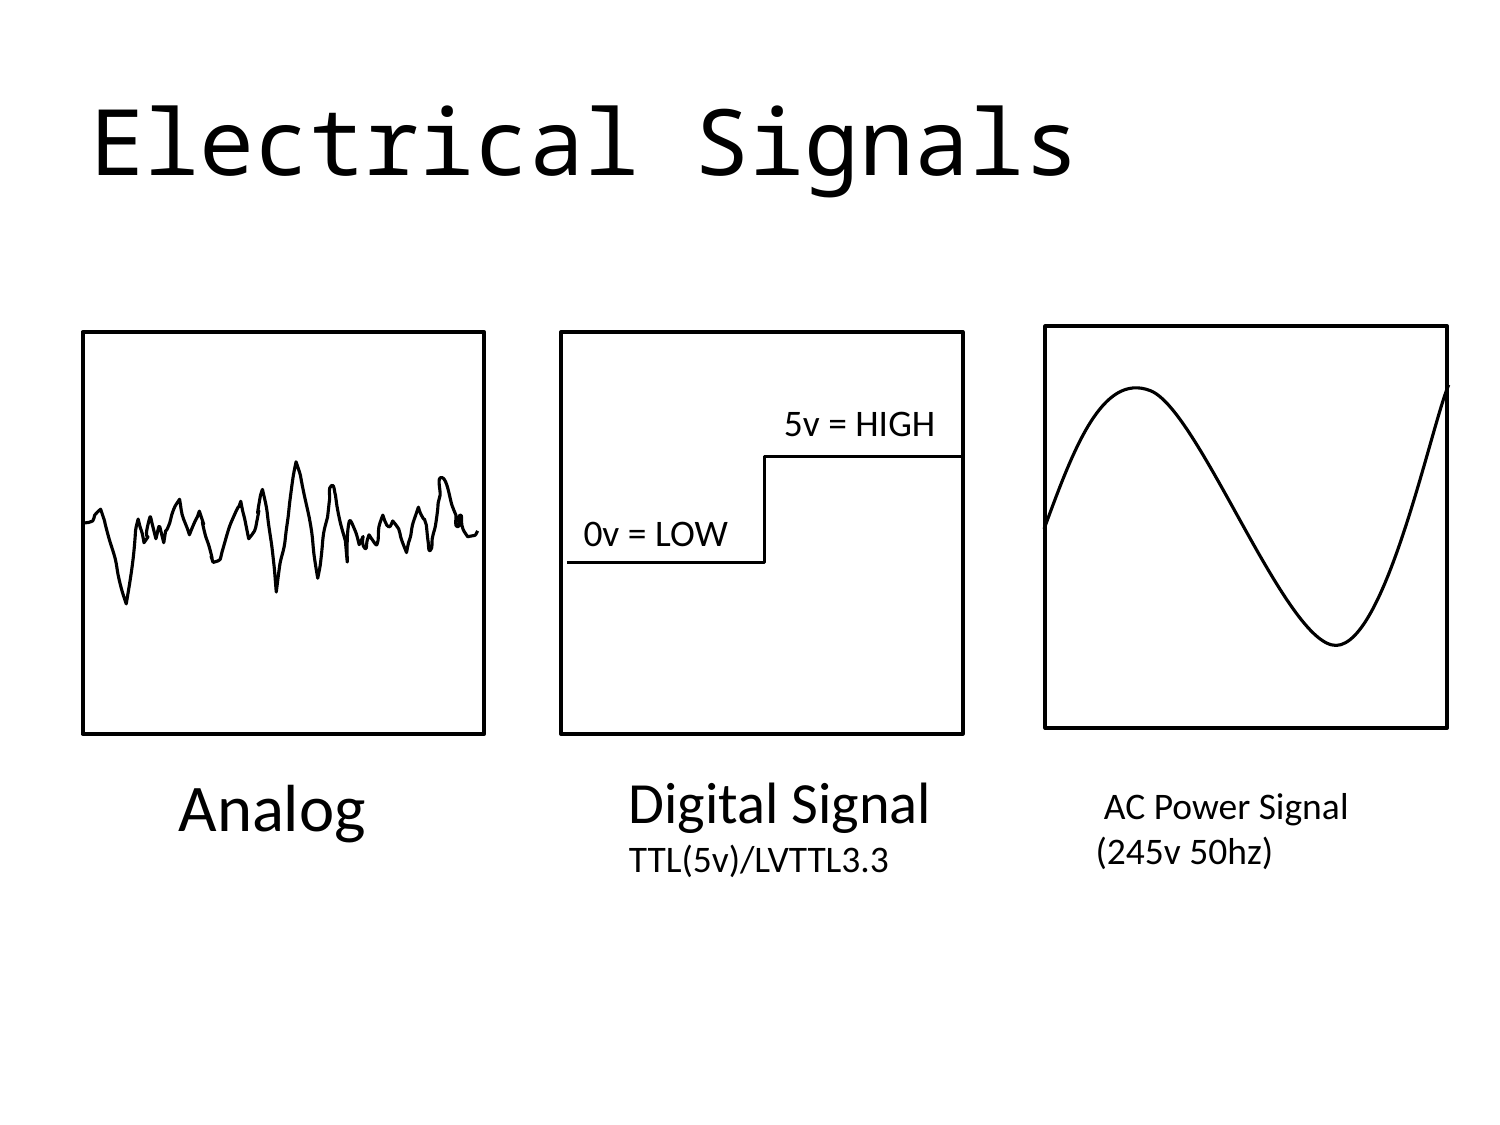

# Electrical Signals

5v = HIGH

0v = LOW
Analog

Digital Signal
TTL(5v)/LVTTL3.3
 AC Power Signal
(245v 50hz)